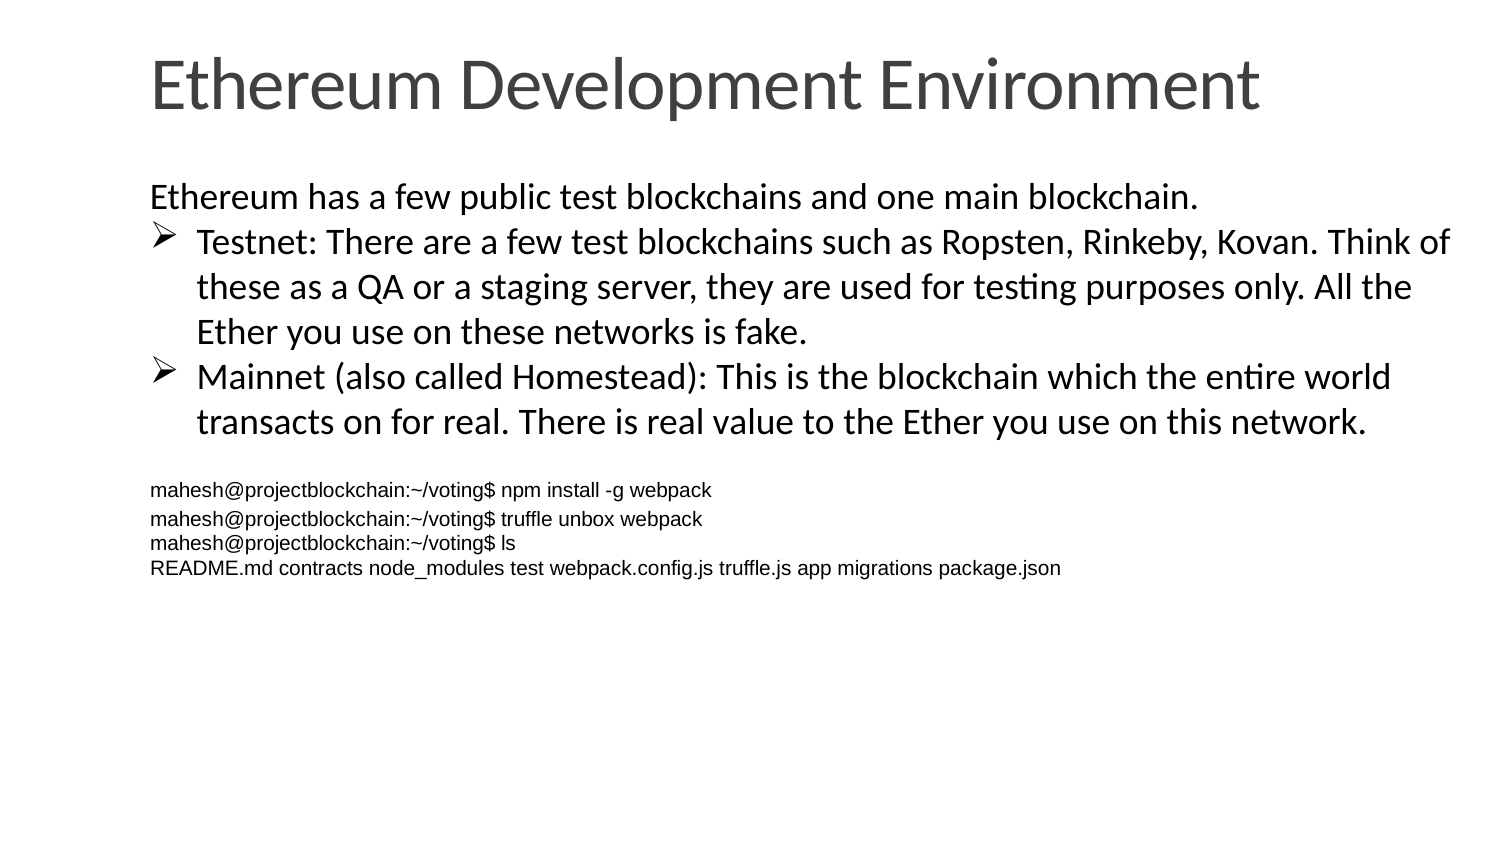

# Ethereum Development Environment
﻿Ethereum has a few public test blockchains and one main blockchain.
Testnet: There are a few test blockchains such as Ropsten, Rinkeby, Kovan. Think of these as a QA or a staging server, they are used for testing purposes only. All the Ether you use on these networks is fake.
Mainnet (also called Homestead): This is the blockchain which the entire world transacts on for real. There is real value to the Ether you use on this network.
﻿mahesh@projectblockchain:~/voting$ npm install -g webpack
mahesh@projectblockchain:~/voting$ truffle unbox webpack
mahesh@projectblockchain:~/voting$ ls
README.md contracts node_modules test webpack.config.js truffle.js app migrations package.json
75